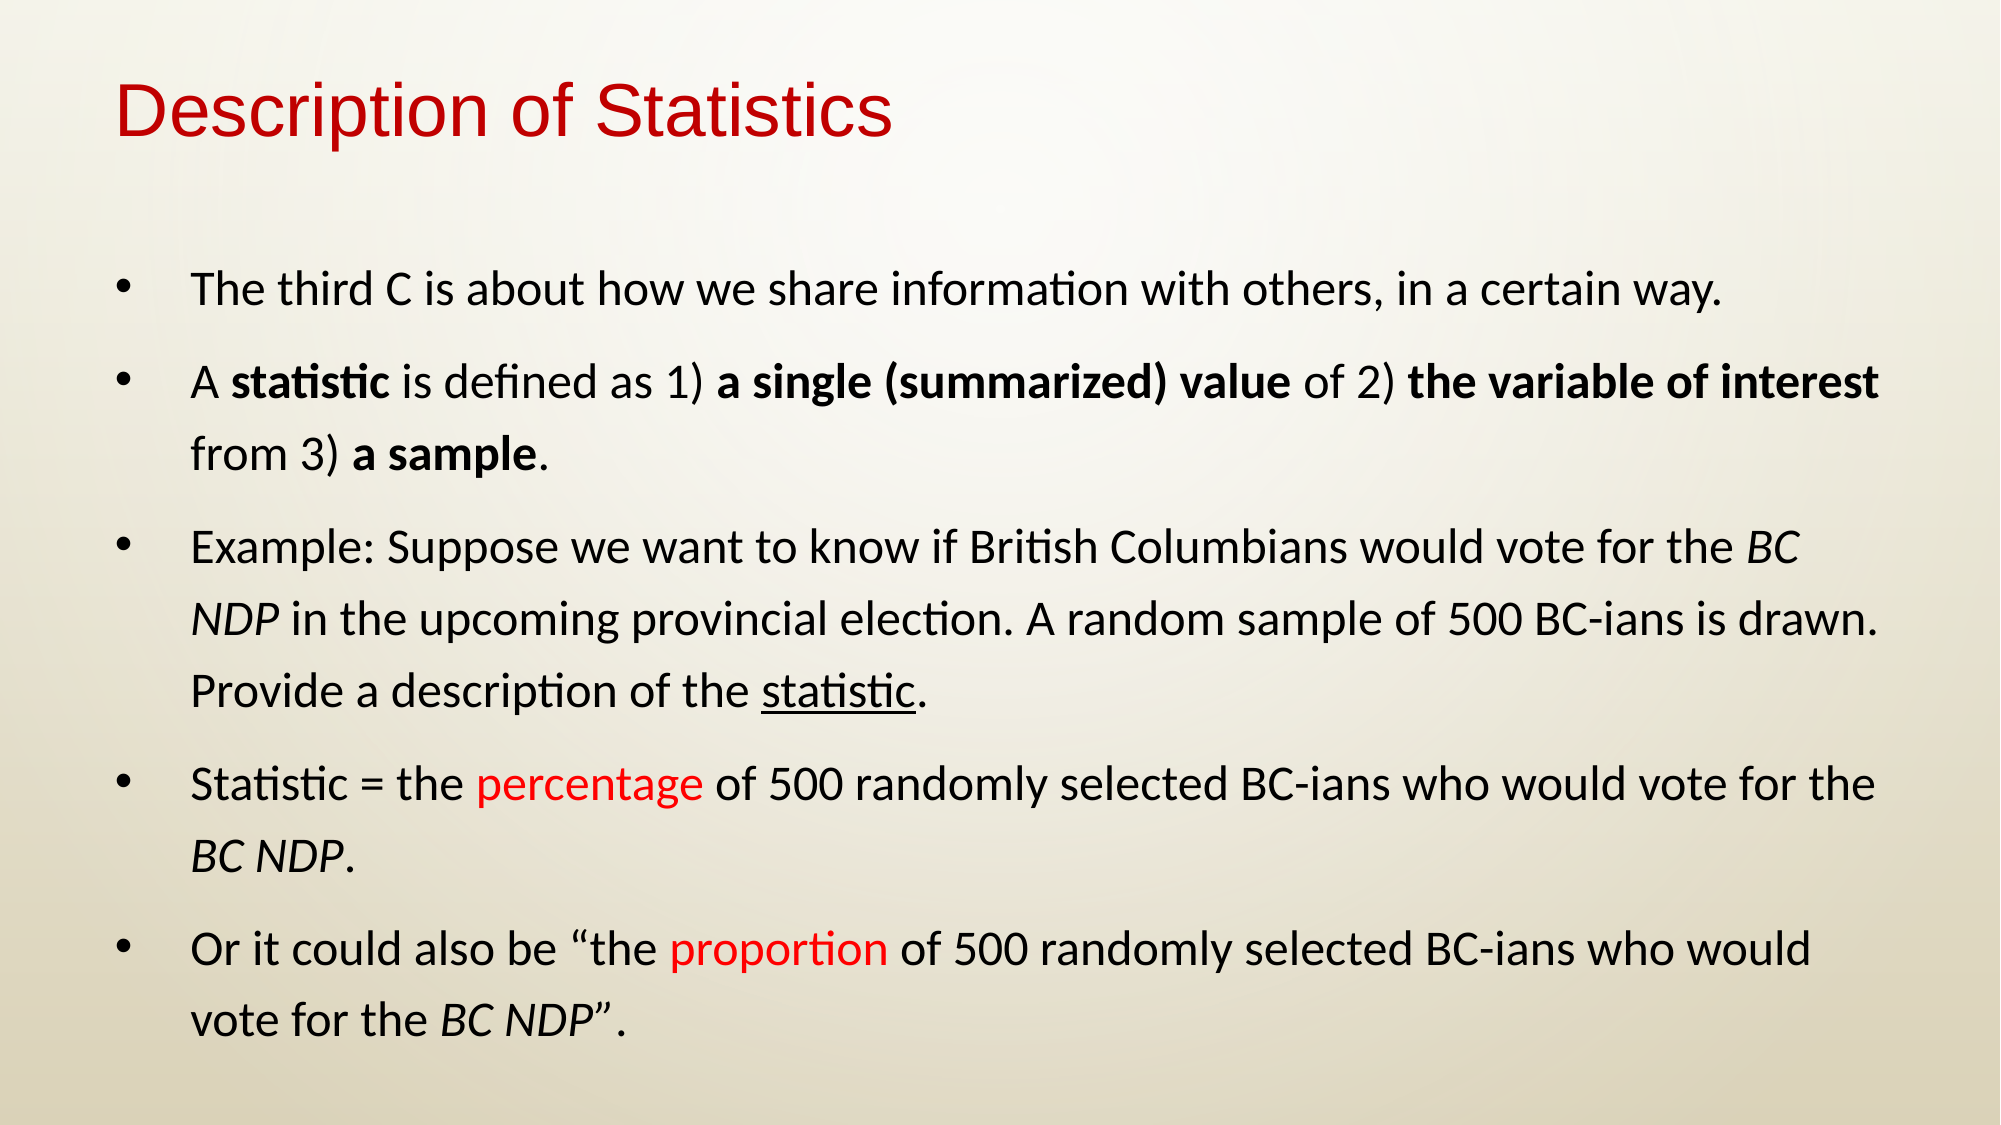

# Description of Statistics
The third C is about how we share information with others, in a certain way.
A statistic is defined as 1) a single (summarized) value of 2) the variable of interest from 3) a sample.
Example: Suppose we want to know if British Columbians would vote for the BC NDP in the upcoming provincial election. A random sample of 500 BC-ians is drawn. Provide a description of the statistic.
Statistic = the percentage of 500 randomly selected BC-ians who would vote for the BC NDP.
Or it could also be “the proportion of 500 randomly selected BC-ians who would vote for the BC NDP”.